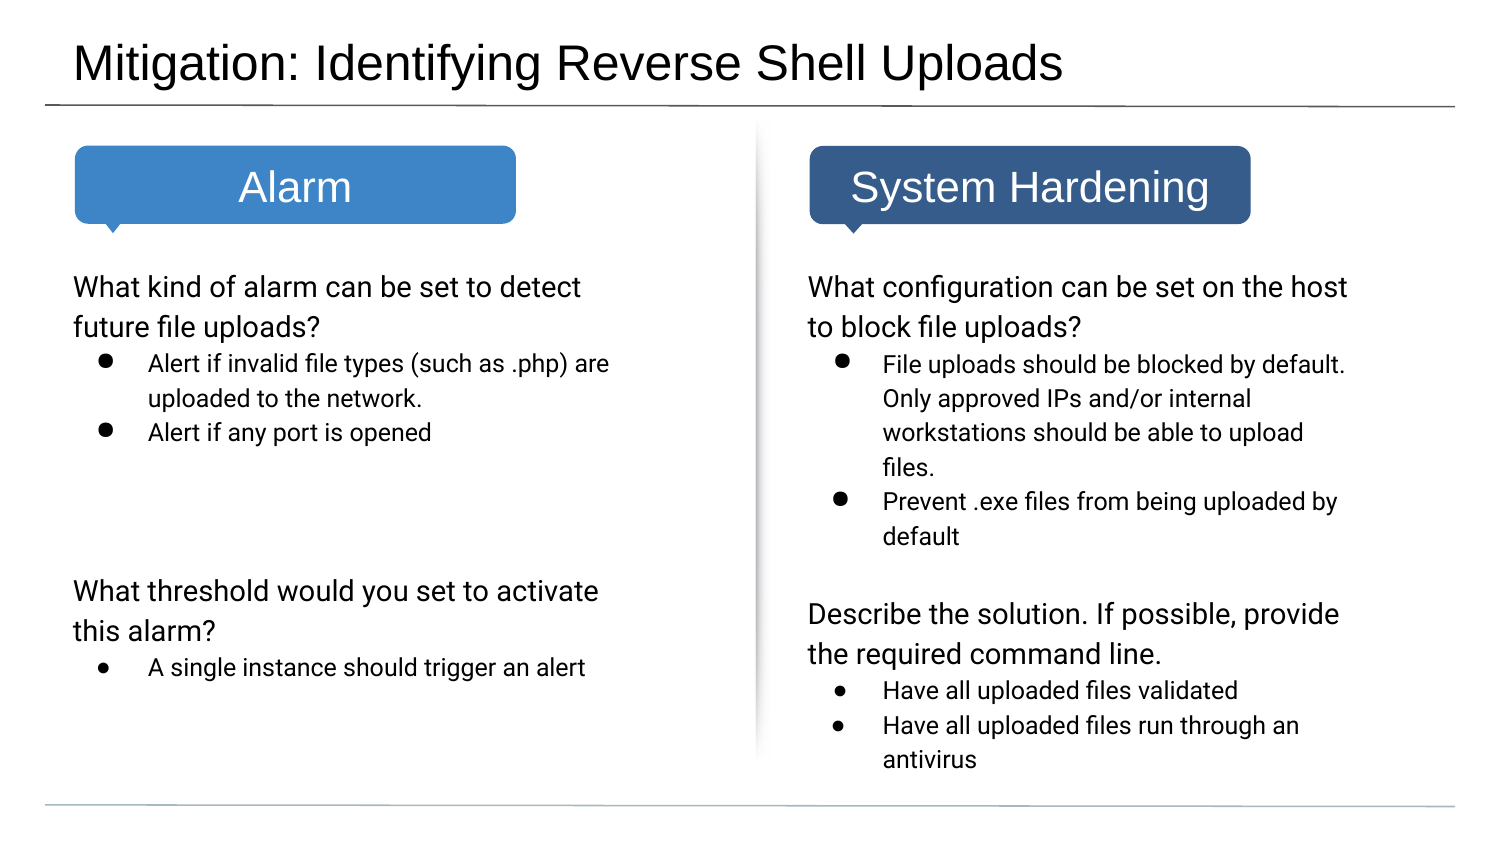

# Mitigation: Identifying Reverse Shell Uploads
What kind of alarm can be set to detect future file uploads?
Alert if invalid file types (such as .php) are uploaded to the network.
Alert if any port is opened

What threshold would you set to activate this alarm?
A single instance should trigger an alert

What configuration can be set on the host to block file uploads?
File uploads should be blocked by default. Only approved IPs and/or internal workstations should be able to upload files.
Prevent .exe files from being uploaded by default

Describe the solution. If possible, provide the required command line.
Have all uploaded files validated
Have all uploaded files run through an antivirus